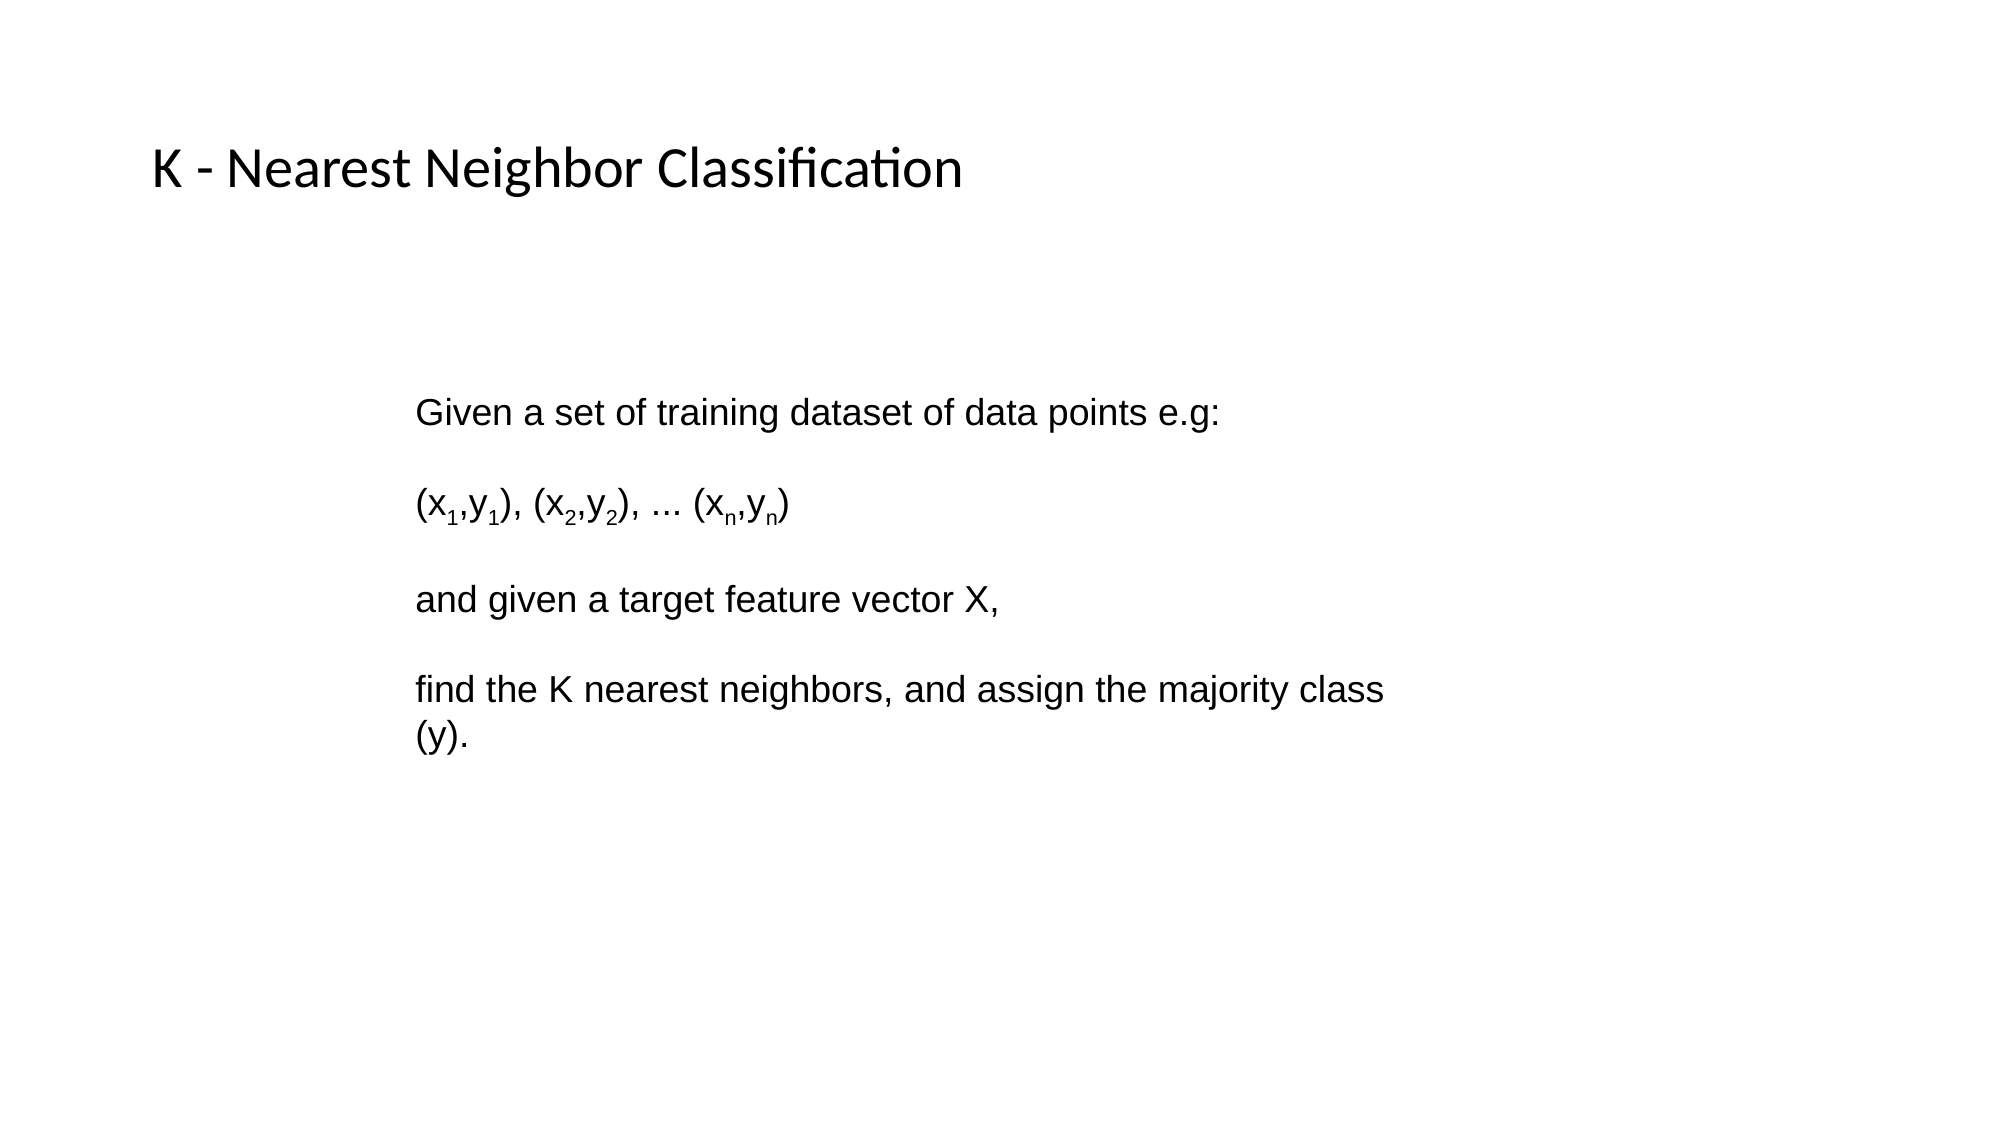

# K - Nearest Neighbor Classification
Given a set of training dataset of data points e.g:

(x1,y1), (x2,y2), ... (xn,yn)

and given a target feature vector X,

find the K nearest neighbors, and assign the majority class (y).